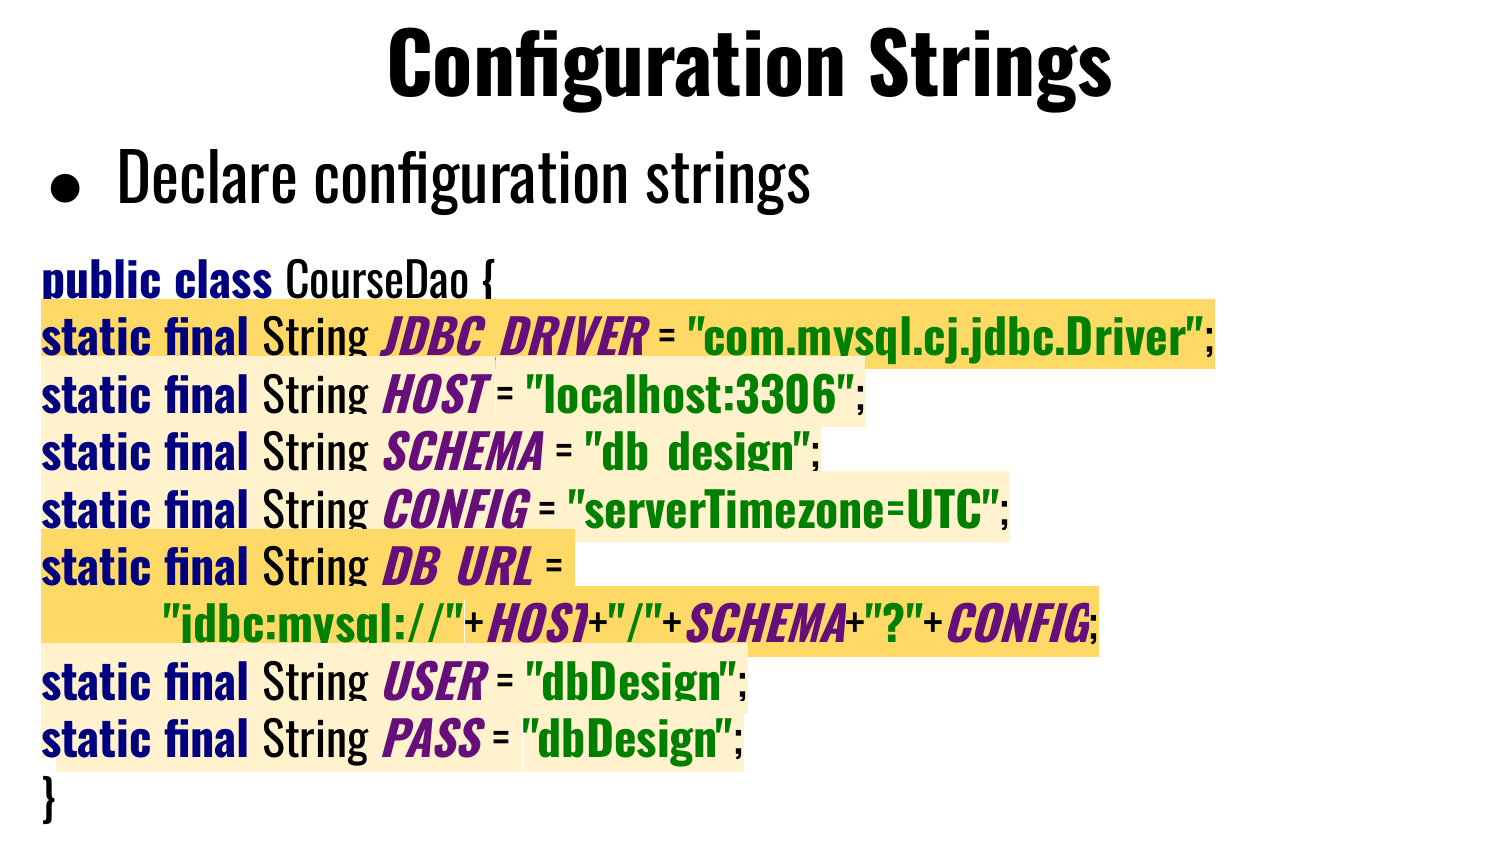

# Configuration Strings
Declare configuration strings
public class CourseDao {
static final String JDBC_DRIVER = "com.mysql.cj.jdbc.Driver";
static final String HOST = "localhost:3306";
static final String SCHEMA = "db_design";
static final String CONFIG = "serverTimezone=UTC";
static final String DB_URL =
          "jdbc:mysql://"+HOST+"/"+SCHEMA+"?"+CONFIG;
static final String USER = "dbDesign";
static final String PASS = "dbDesign";
}